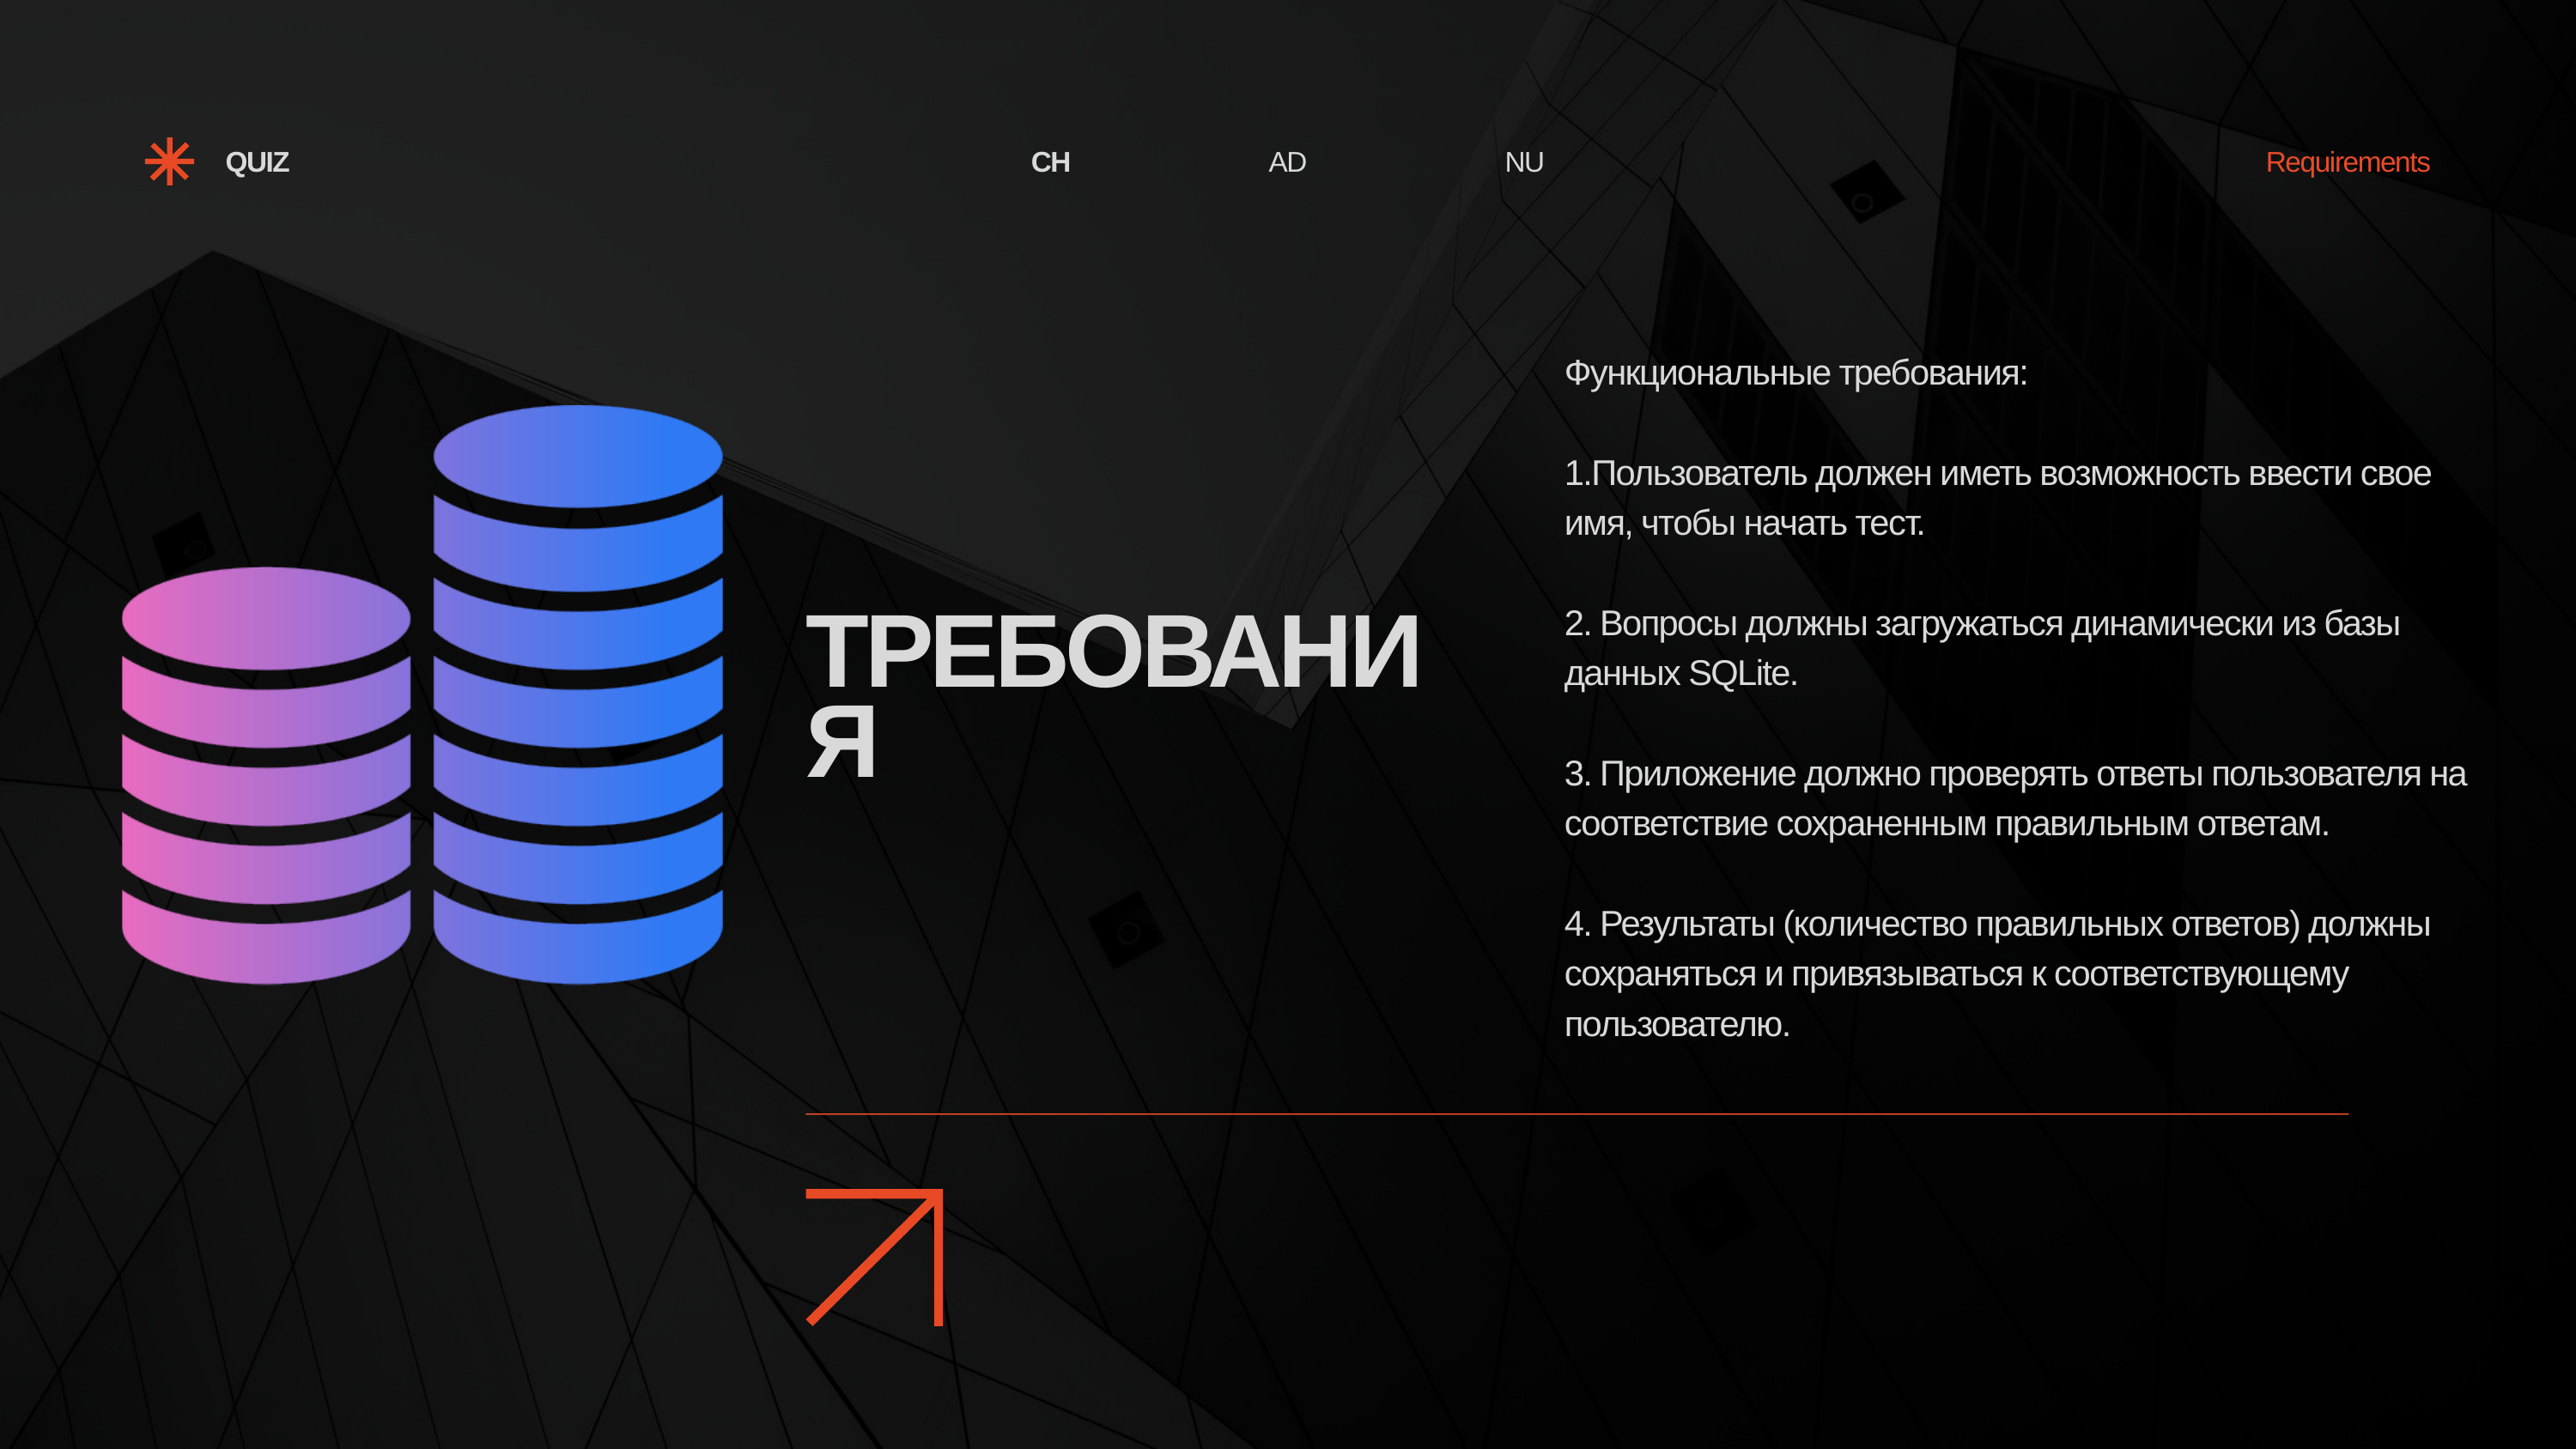

QUIZ
CH
AD
NU
Requirements
Функциональные требования:

1.Пользователь должен иметь возможность ввести свое имя, чтобы начать тест.

2. Вопросы должны загружаться динамически из базы данных SQLite.

3. Приложение должно проверять ответы пользователя на соответствие сохраненным правильным ответам.

4. Результаты (количество правильных ответов) должны сохраняться и привязываться к соответствующему пользователю.

ТРЕБОВАНИЯ